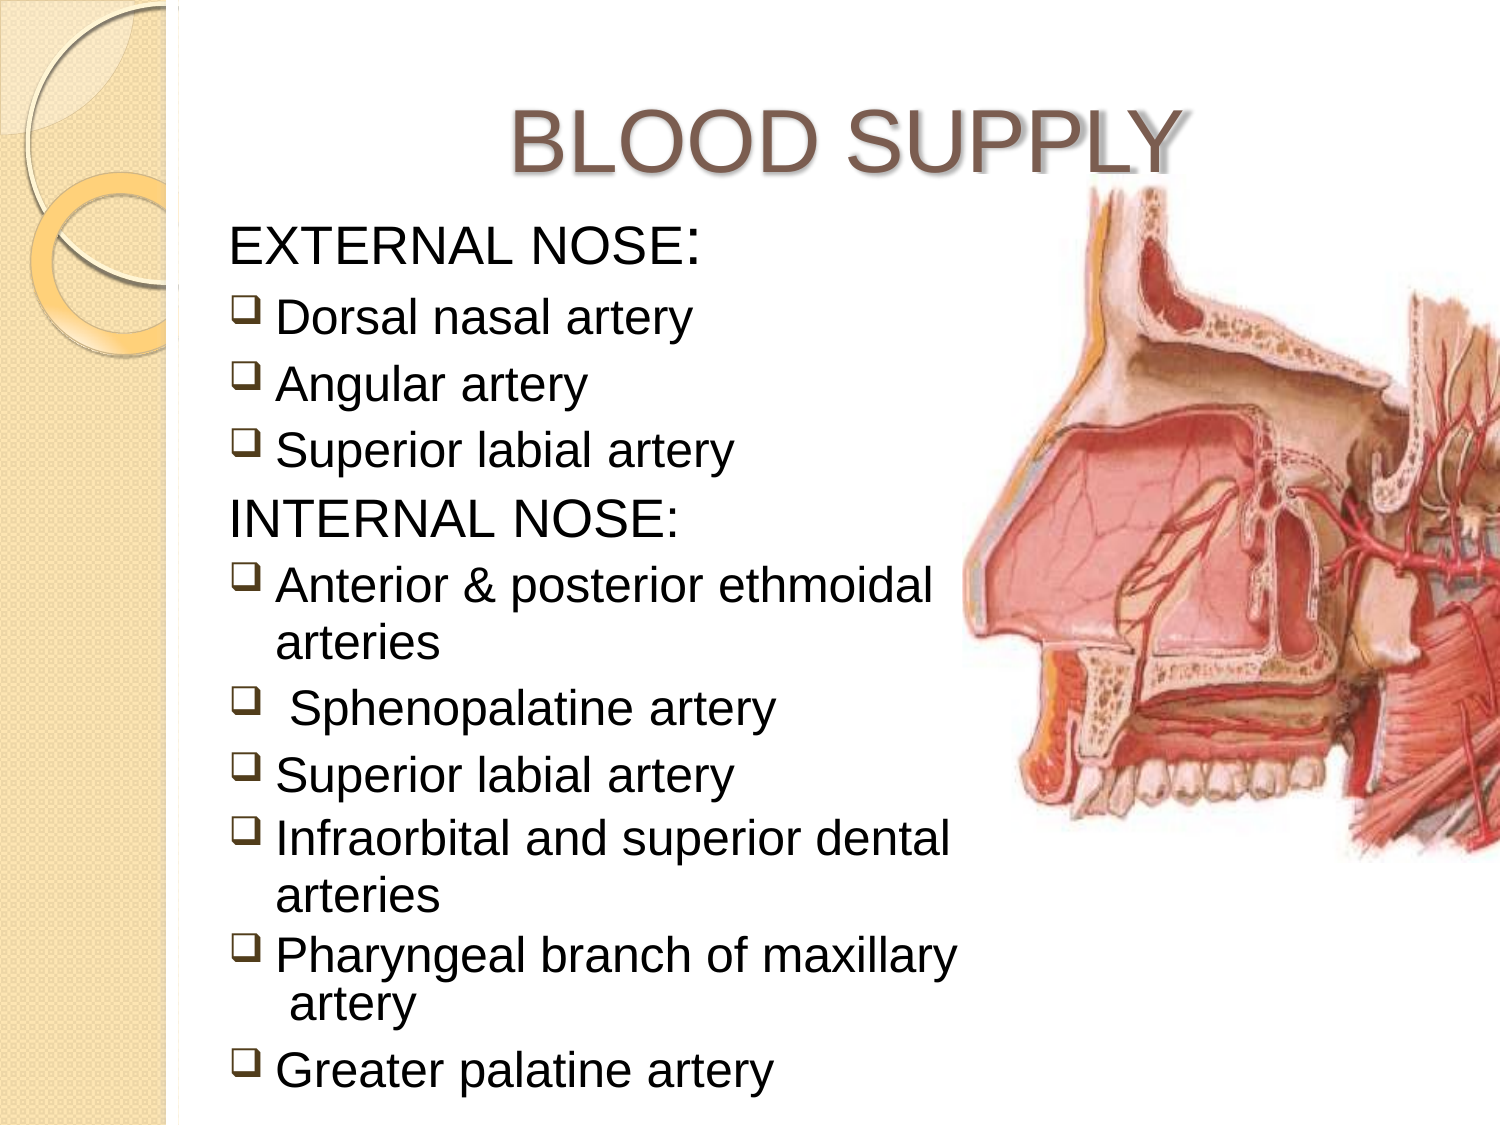

# BLOOD SUPPLY

EXTERNAL NOSE:
Dorsal nasal artery
Angular artery
Superior labial artery
INTERNAL NOSE:
Anterior & posterior ethmoidal
arteries
Sphenopalatine artery
Superior labial artery
Infraorbital and superior dental
arteries
Pharyngeal branch of maxillary  artery
Greater palatine artery